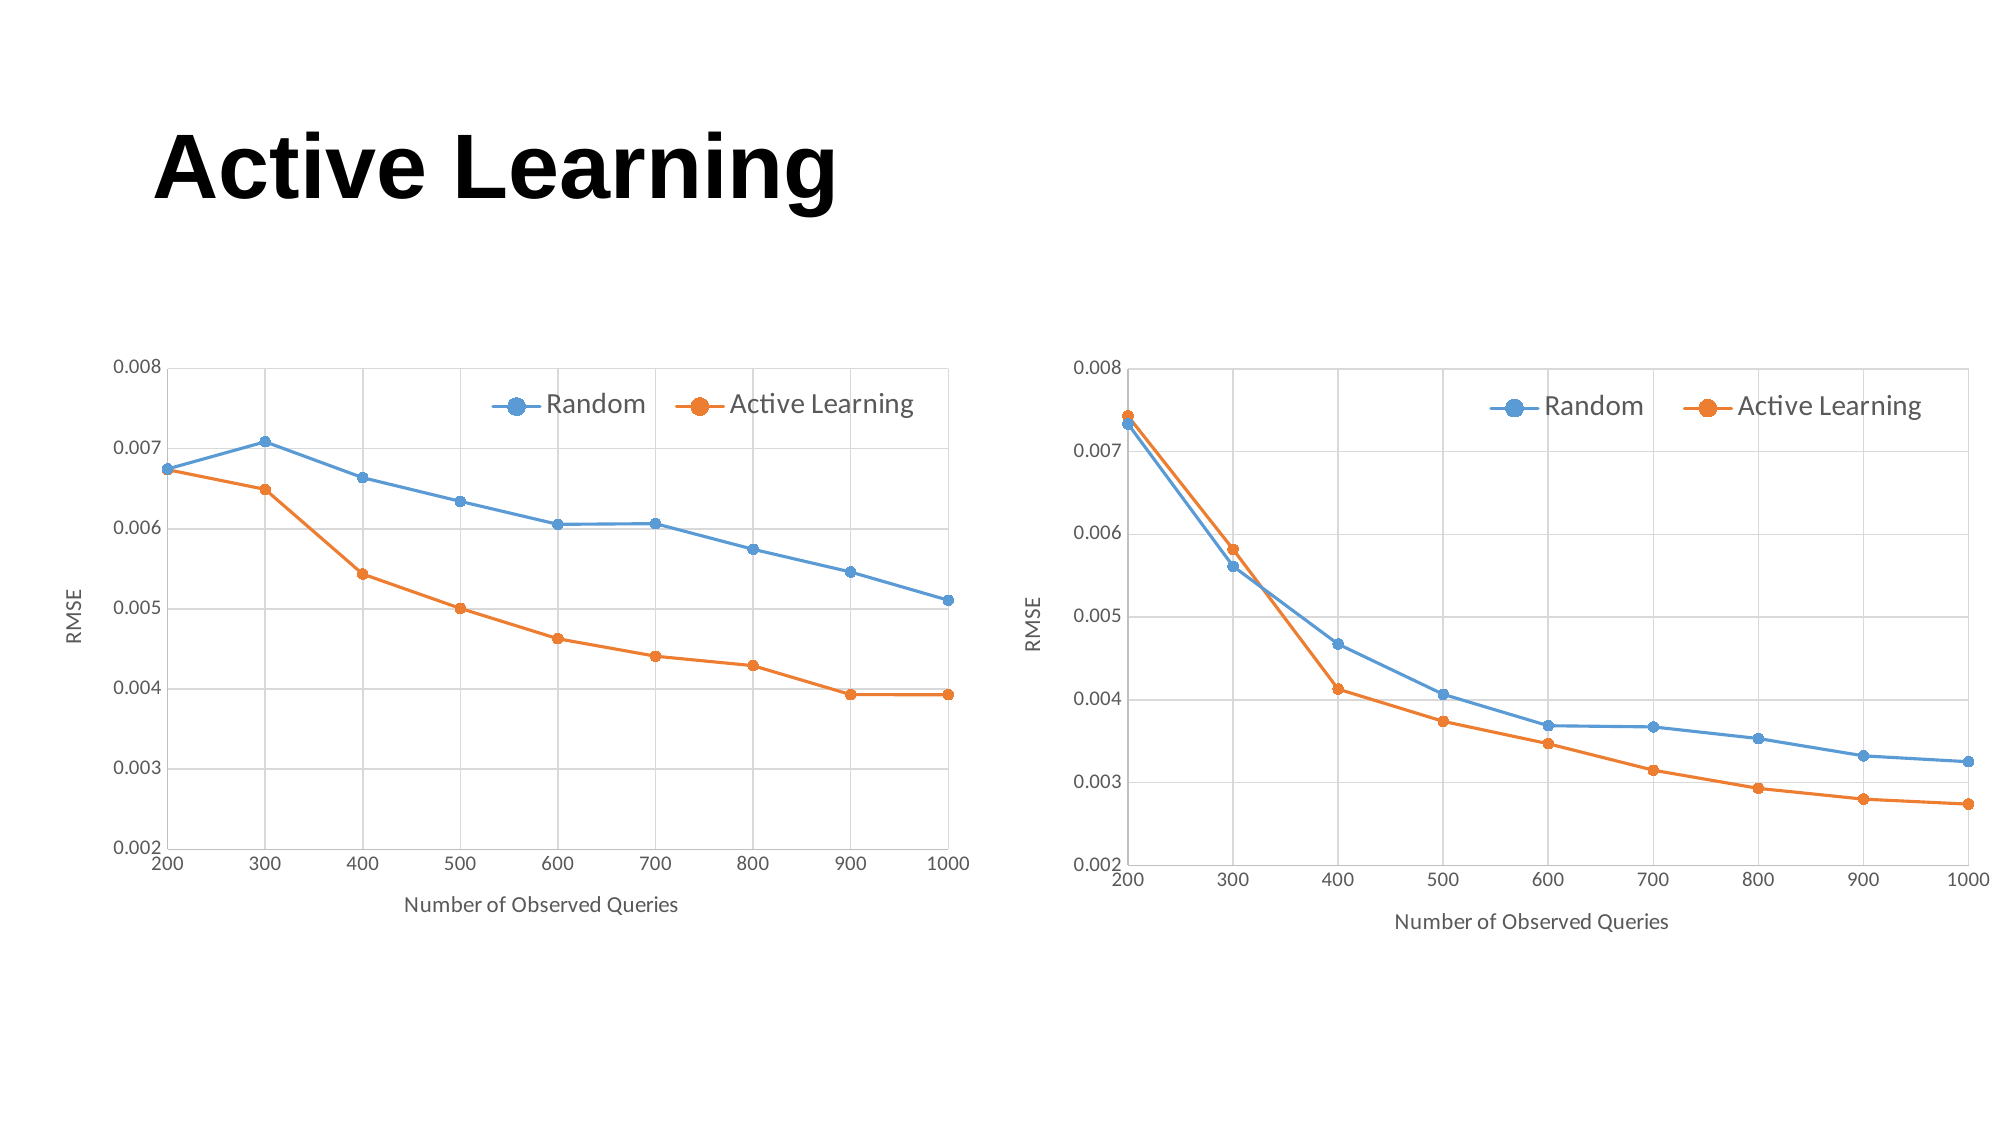

# Active Learning

### Chart

| Category | Random | Active Learning |
|---|---|---|

### Chart

| Category | Random | Active Learning |
|---|---|---|